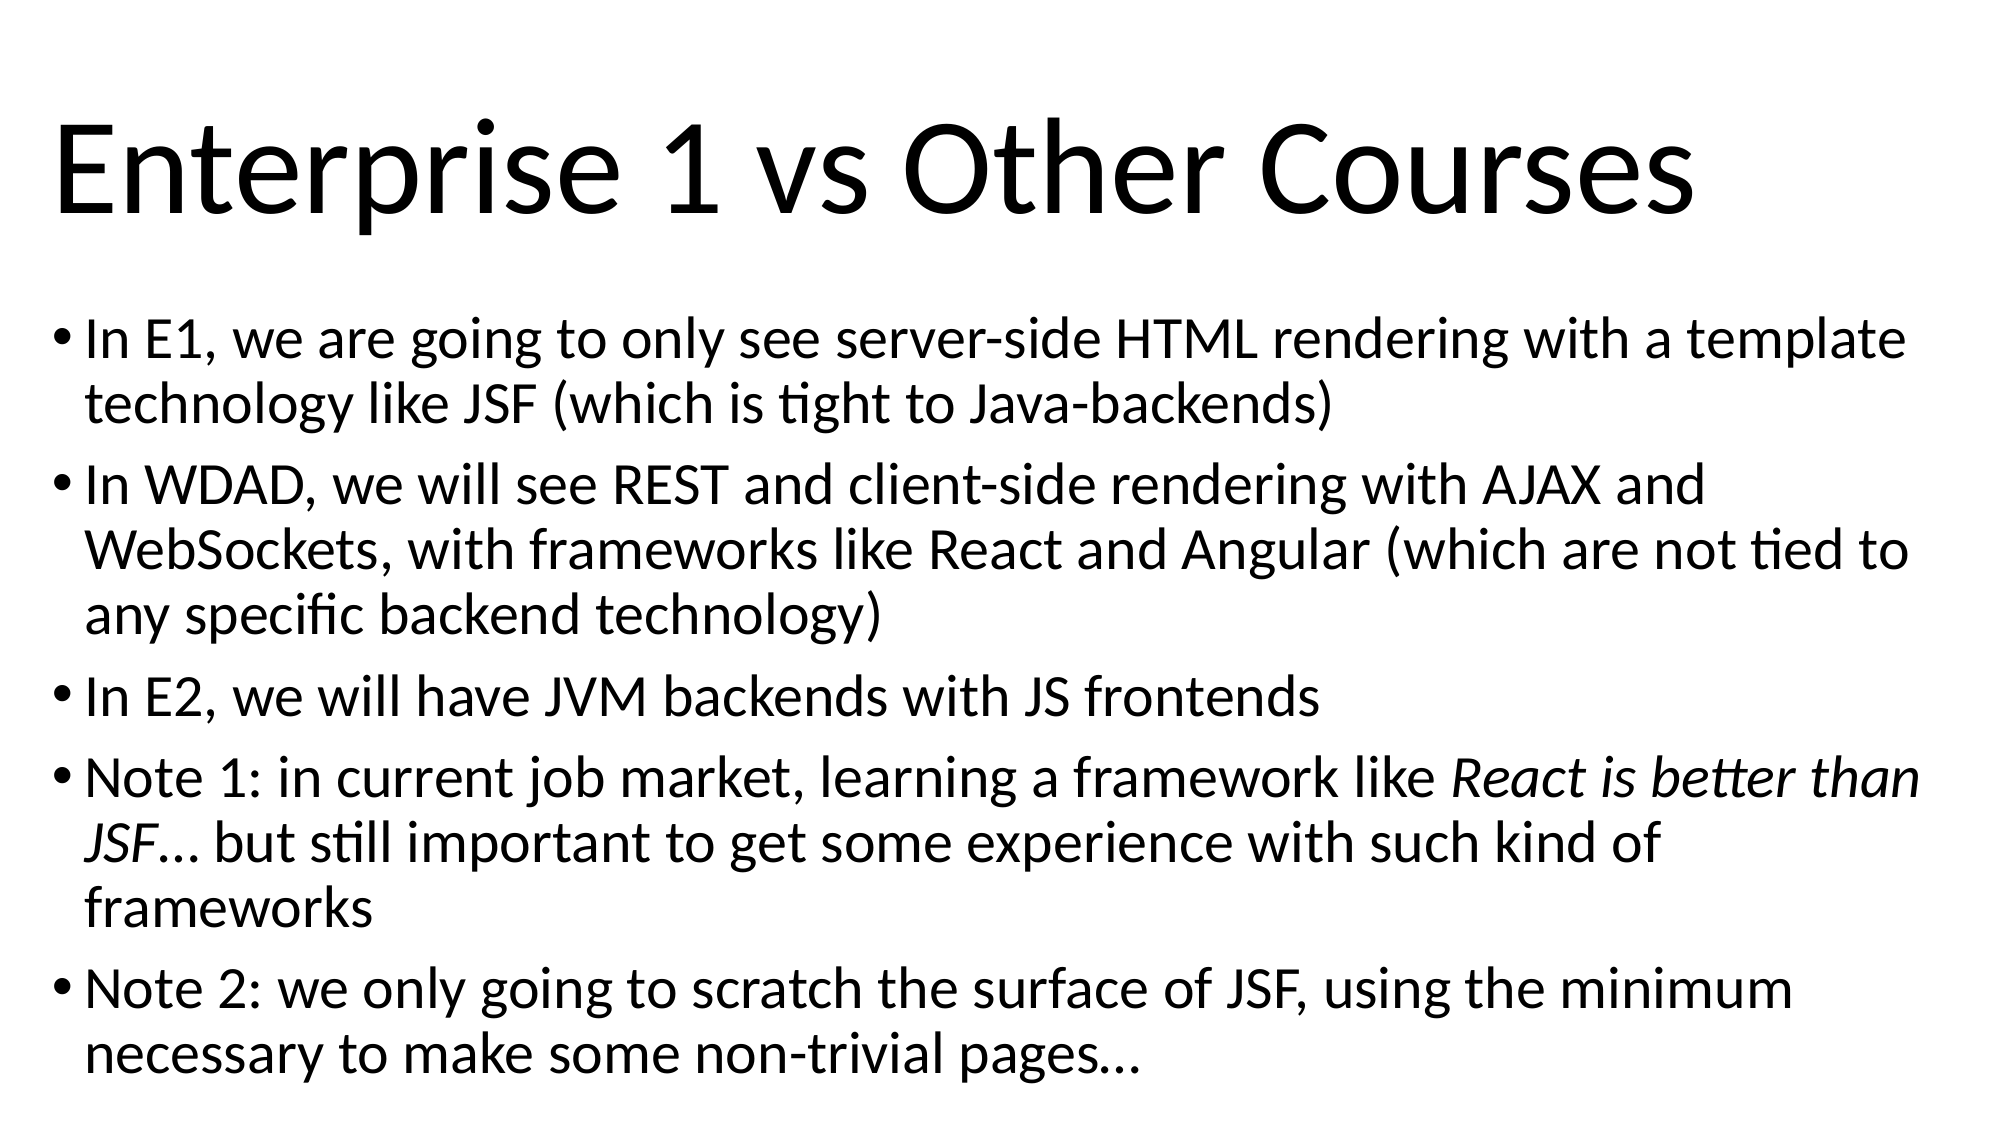

# Enterprise 1 vs Other Courses
In E1, we are going to only see server-side HTML rendering with a template technology like JSF (which is tight to Java-backends)
In WDAD, we will see REST and client-side rendering with AJAX and WebSockets, with frameworks like React and Angular (which are not tied to any specific backend technology)
In E2, we will have JVM backends with JS frontends
Note 1: in current job market, learning a framework like React is better than JSF… but still important to get some experience with such kind of frameworks
Note 2: we only going to scratch the surface of JSF, using the minimum necessary to make some non-trivial pages…